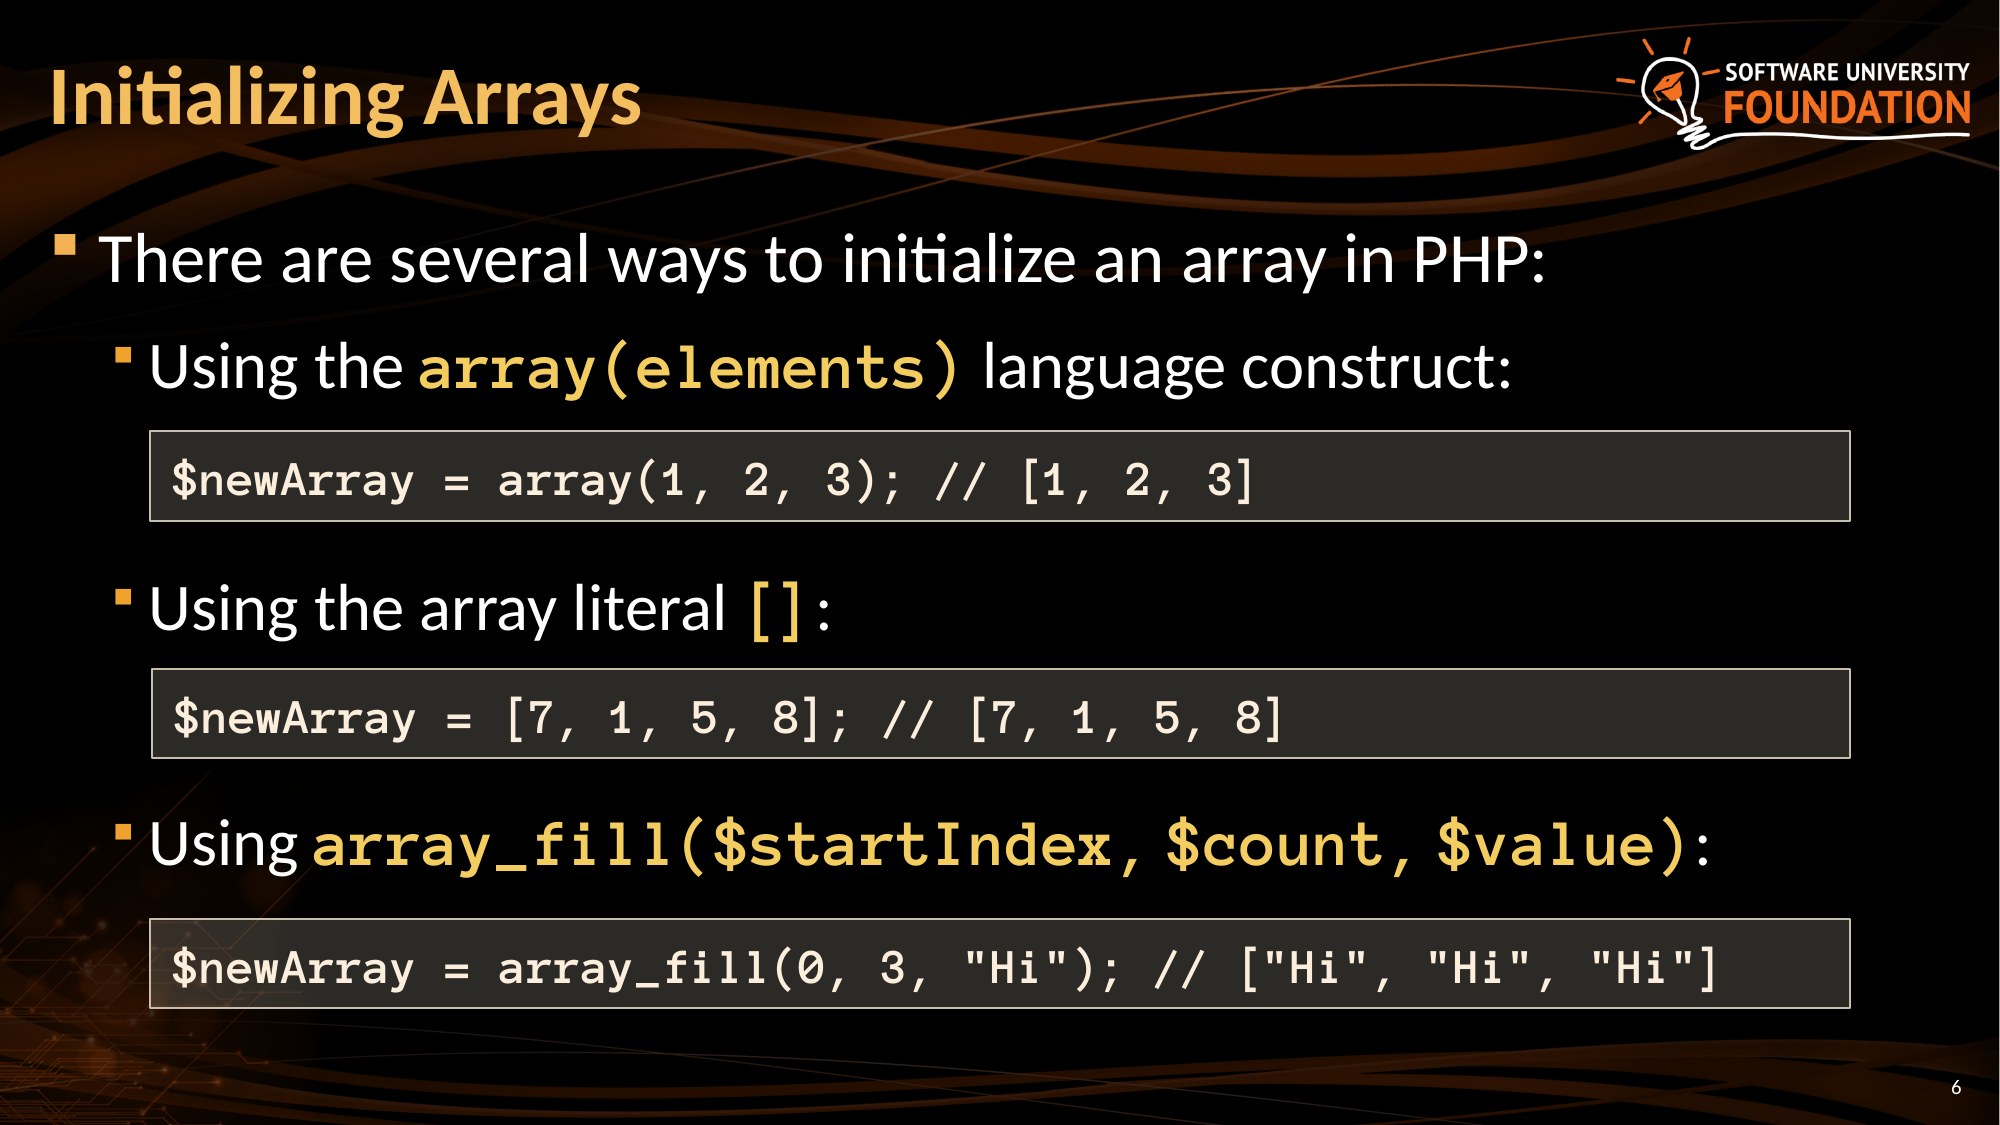

# Initializing Arrays
There are several ways to initialize an array in PHP:
Using the array(elements) language construct:

Using the array literal []:

Using array_fill($startIndex, $count, $value):

$newArray = array(1, 2, 3); // [1, 2, 3]
$newArray = [7, 1, 5, 8]; // [7, 1, 5, 8]
$newArray = array_fill(0, 3, "Hi"); // ["Hi", "Hi", "Hi"]
6